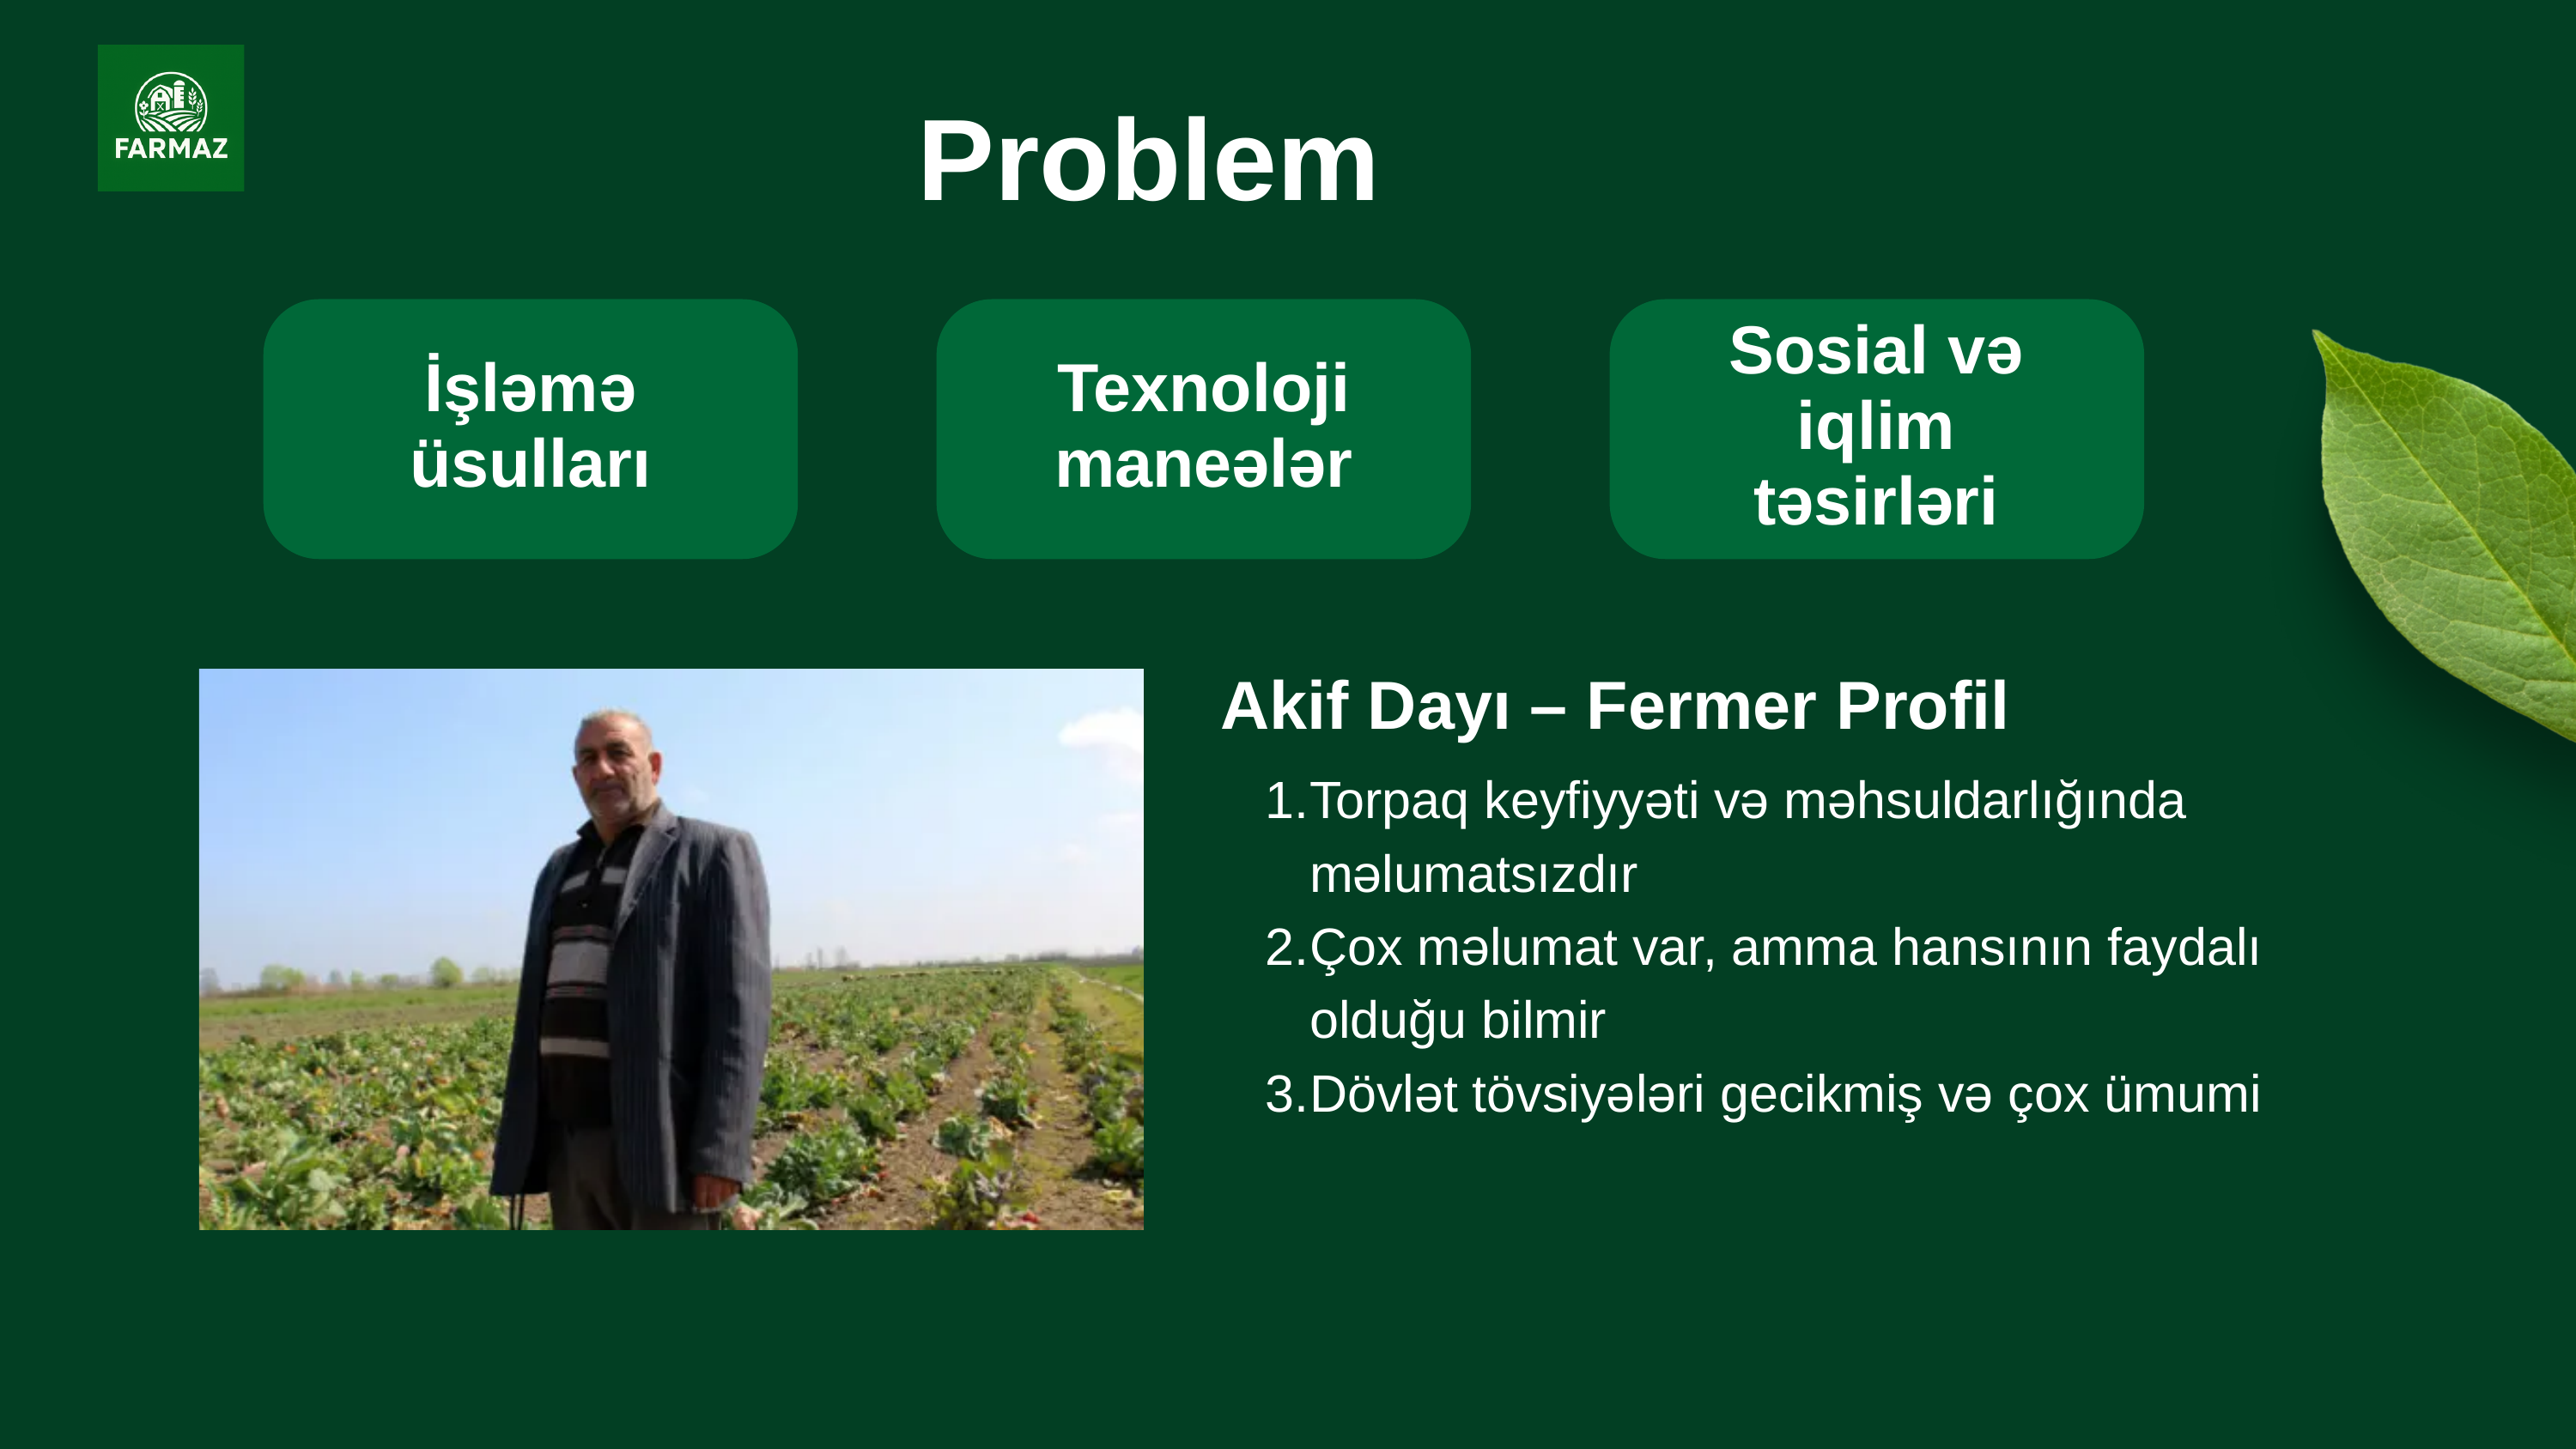

Problem

Sosial və iqlim təsirləri

İşləmə üsulları
Texnoloji maneələr
Akif Dayı – Fermer Profil

Torpaq keyfiyyəti və məhsuldarlığında  məlumatsızdır
Çox məlumat var, amma hansının faydalı olduğu bilmir
Dövlət tövsiyələri gecikmiş və çox ümumi